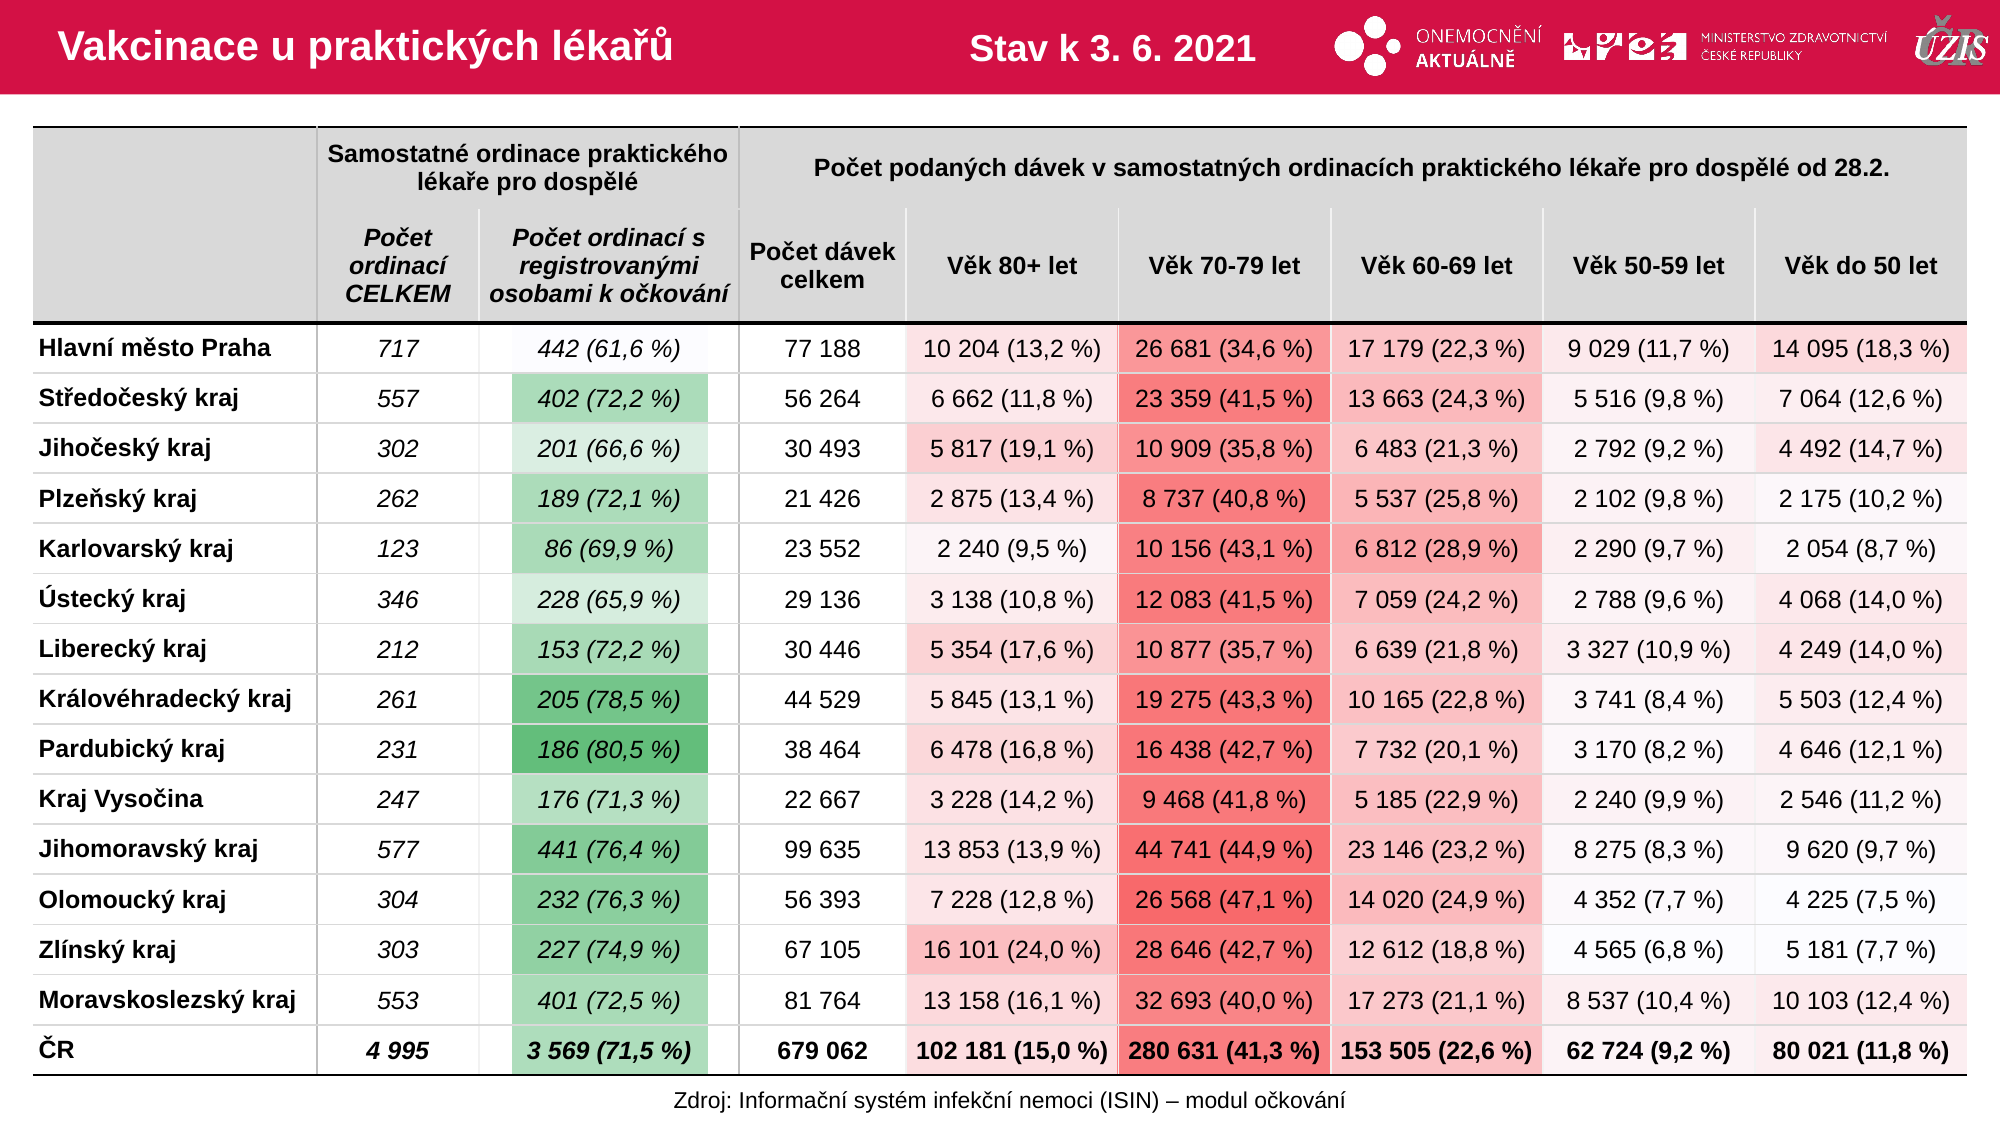

# Vakcinace u praktických lékařů
Stav k 3. 6. 2021
|  | Samostatné ordinace praktického lékaře pro dospělé |  | Počet podaných dávek v samostatných ordinacích praktického lékaře pro dospělé od 28.2. |  |  |  |  |  |
| --- | --- | --- | --- | --- | --- | --- | --- | --- |
|  | Počet ordinací CELKEM | Počet ordinací s registrovanými osobami k očkování | Počet dávek celkem | Věk 80+ let | Věk 70-79 let | Věk 60-69 let | Věk 50-59 let | Věk do 50 let |
| Hlavní město Praha | 717 | 442 (61,6 %) | 77 188 | 10 204 (13,2 %) | 26 681 (34,6 %) | 17 179 (22,3 %) | 9 029 (11,7 %) | 14 095 (18,3 %) |
| Středočeský kraj | 557 | 402 (72,2 %) | 56 264 | 6 662 (11,8 %) | 23 359 (41,5 %) | 13 663 (24,3 %) | 5 516 (9,8 %) | 7 064 (12,6 %) |
| Jihočeský kraj | 302 | 201 (66,6 %) | 30 493 | 5 817 (19,1 %) | 10 909 (35,8 %) | 6 483 (21,3 %) | 2 792 (9,2 %) | 4 492 (14,7 %) |
| Plzeňský kraj | 262 | 189 (72,1 %) | 21 426 | 2 875 (13,4 %) | 8 737 (40,8 %) | 5 537 (25,8 %) | 2 102 (9,8 %) | 2 175 (10,2 %) |
| Karlovarský kraj | 123 | 86 (69,9 %) | 23 552 | 2 240 (9,5 %) | 10 156 (43,1 %) | 6 812 (28,9 %) | 2 290 (9,7 %) | 2 054 (8,7 %) |
| Ústecký kraj | 346 | 228 (65,9 %) | 29 136 | 3 138 (10,8 %) | 12 083 (41,5 %) | 7 059 (24,2 %) | 2 788 (9,6 %) | 4 068 (14,0 %) |
| Liberecký kraj | 212 | 153 (72,2 %) | 30 446 | 5 354 (17,6 %) | 10 877 (35,7 %) | 6 639 (21,8 %) | 3 327 (10,9 %) | 4 249 (14,0 %) |
| Královéhradecký kraj | 261 | 205 (78,5 %) | 44 529 | 5 845 (13,1 %) | 19 275 (43,3 %) | 10 165 (22,8 %) | 3 741 (8,4 %) | 5 503 (12,4 %) |
| Pardubický kraj | 231 | 186 (80,5 %) | 38 464 | 6 478 (16,8 %) | 16 438 (42,7 %) | 7 732 (20,1 %) | 3 170 (8,2 %) | 4 646 (12,1 %) |
| Kraj Vysočina | 247 | 176 (71,3 %) | 22 667 | 3 228 (14,2 %) | 9 468 (41,8 %) | 5 185 (22,9 %) | 2 240 (9,9 %) | 2 546 (11,2 %) |
| Jihomoravský kraj | 577 | 441 (76,4 %) | 99 635 | 13 853 (13,9 %) | 44 741 (44,9 %) | 23 146 (23,2 %) | 8 275 (8,3 %) | 9 620 (9,7 %) |
| Olomoucký kraj | 304 | 232 (76,3 %) | 56 393 | 7 228 (12,8 %) | 26 568 (47,1 %) | 14 020 (24,9 %) | 4 352 (7,7 %) | 4 225 (7,5 %) |
| Zlínský kraj | 303 | 227 (74,9 %) | 67 105 | 16 101 (24,0 %) | 28 646 (42,7 %) | 12 612 (18,8 %) | 4 565 (6,8 %) | 5 181 (7,7 %) |
| Moravskoslezský kraj | 553 | 401 (72,5 %) | 81 764 | 13 158 (16,1 %) | 32 693 (40,0 %) | 17 273 (21,1 %) | 8 537 (10,4 %) | 10 103 (12,4 %) |
| ČR | 4 995 | 3 569 (71,5 %) | 679 062 | 102 181 (15,0 %) | 280 631 (41,3 %) | 153 505 (22,6 %) | 62 724 (9,2 %) | 80 021 (11,8 %) |
|  |  |  |  |  |
| --- | --- | --- | --- | --- |
|  |  |  |  |  |
|  |  |  |  |  |
|  |  |  |  |  |
|  |  |  |  |  |
|  |  |  |  |  |
|  |  |  |  |  |
|  |  |  |  |  |
|  |  |  |  |  |
|  |  |  |  |  |
|  |  |  |  |  |
|  |  |  |  |  |
|  |  |  |  |  |
|  |  |  |  |  |
|  |  |  |  |  |
|  |
| --- |
|  |
|  |
|  |
|  |
|  |
|  |
|  |
|  |
|  |
|  |
|  |
|  |
|  |
|  |
Zdroj: Informační systém infekční nemoci (ISIN) – modul očkování